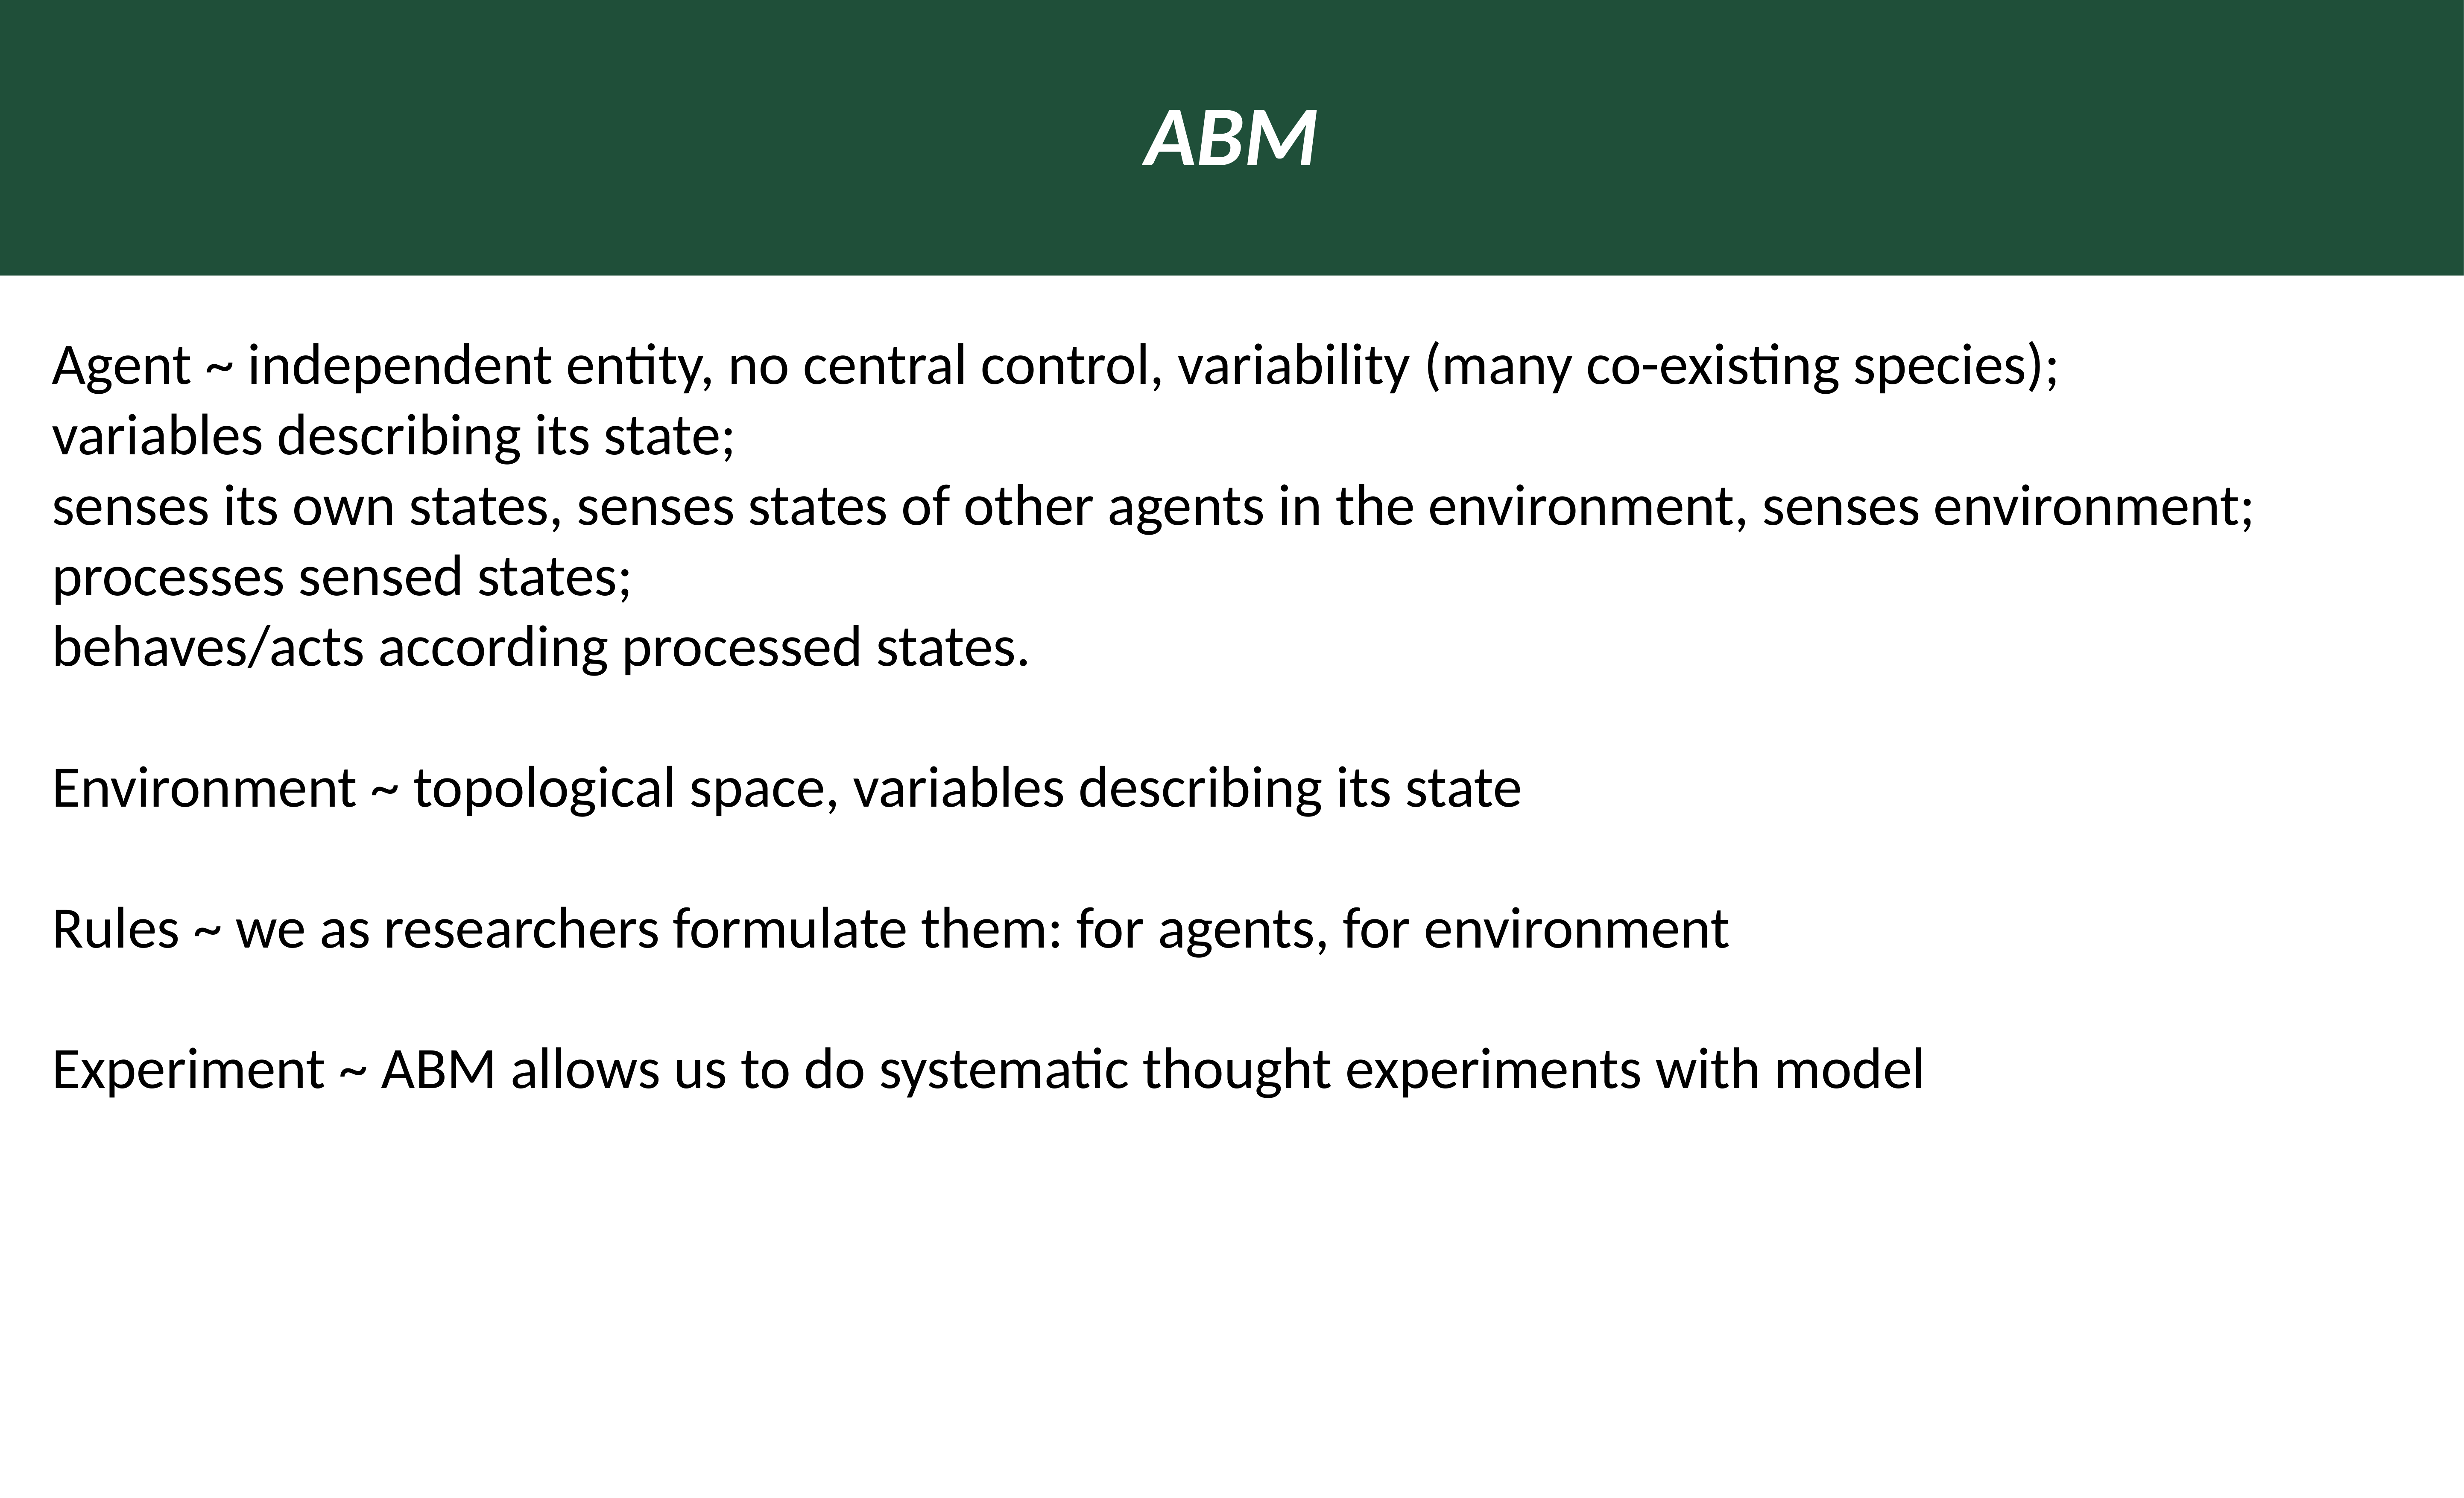

ABM
Agent ~ independent entity, no central control, variability (many co-existing species);
variables describing its state;
senses its own states, senses states of other agents in the environment, senses environment;
processes sensed states;
behaves/acts according processed states.

Environment ~ topological space, variables describing its state

Rules ~ we as researchers formulate them: for agents, for environment

Experiment ~ ABM allows us to do systematic thought experiments with model